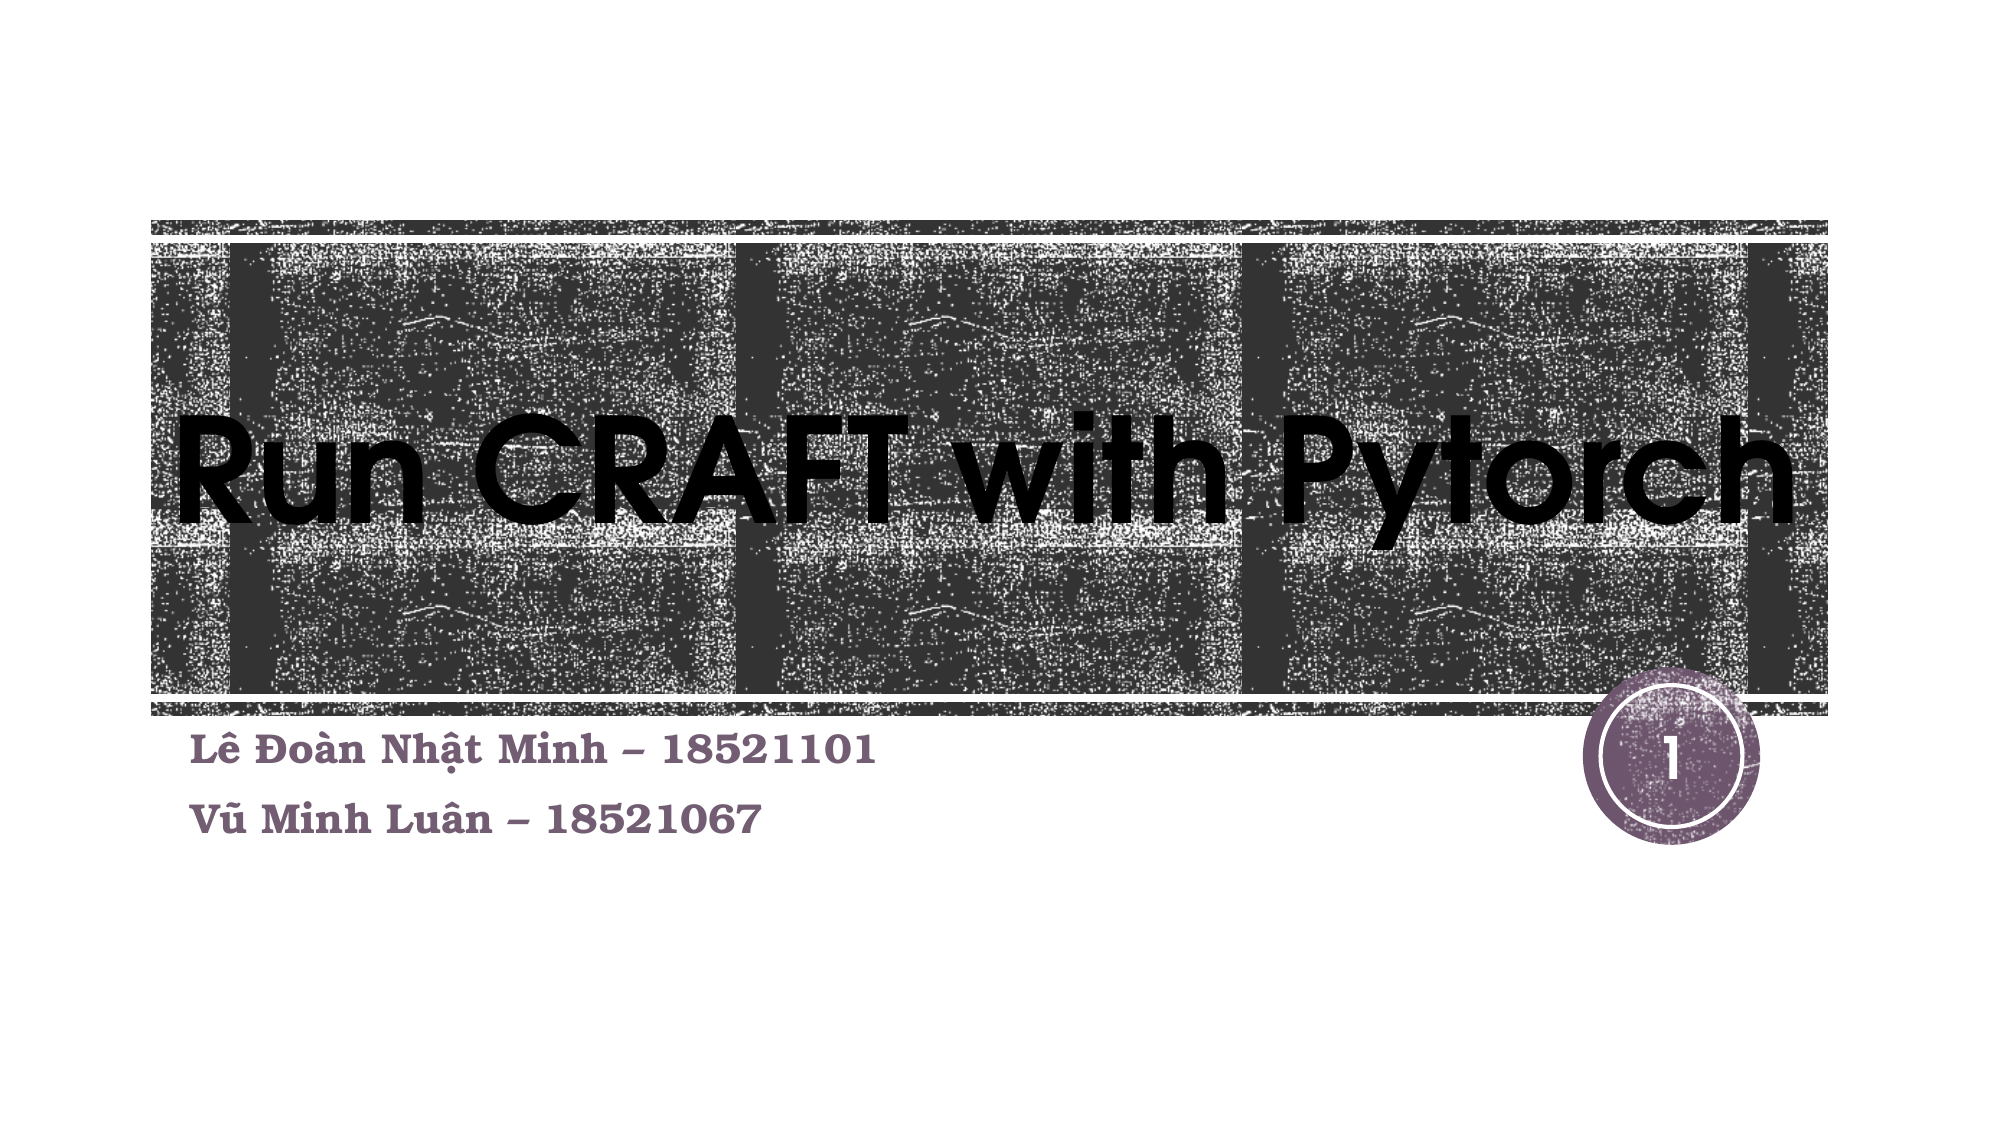

# Run CRAFT with Pytorch
1
Lê Đoàn Nhật Minh – 18521101
Vũ Minh Luân – 18521067